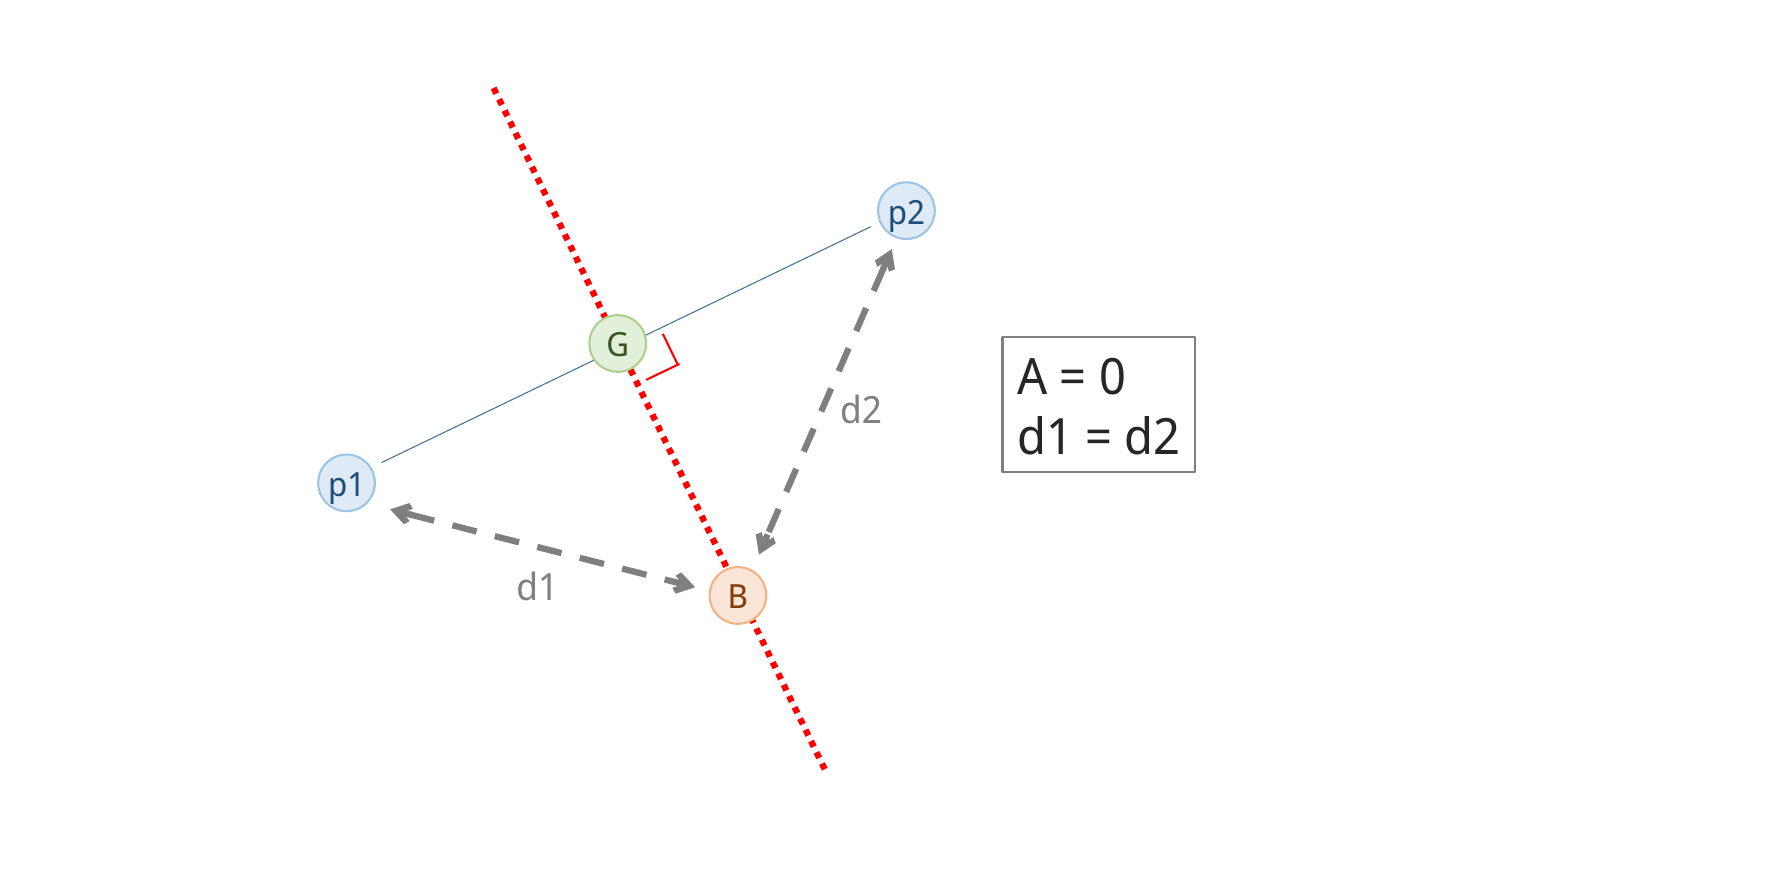

p2

G
d2

p1
d1

B
A = 0
d1 = d2